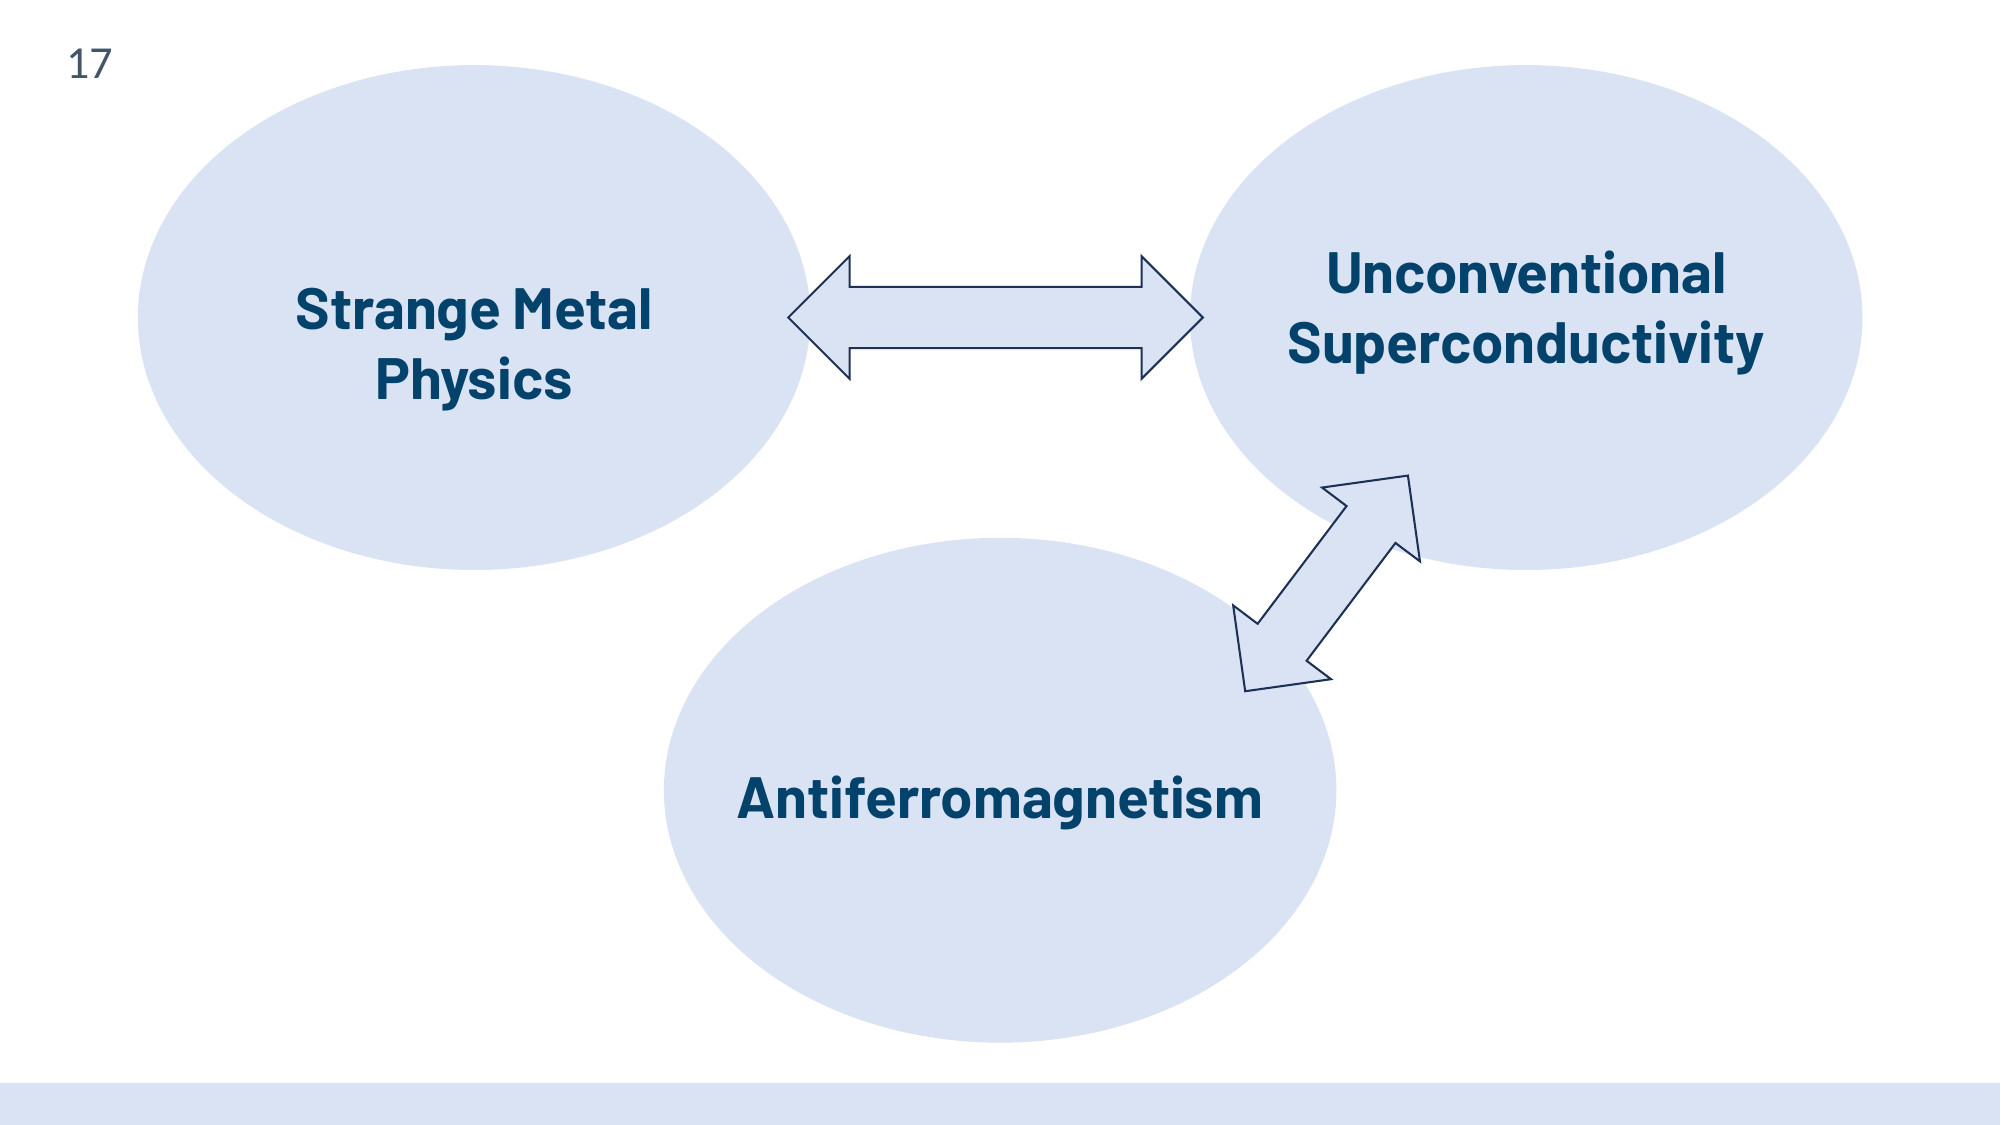

17

Strange Metal Physics

Unconventional Superconductivity

Antiferromagnetism